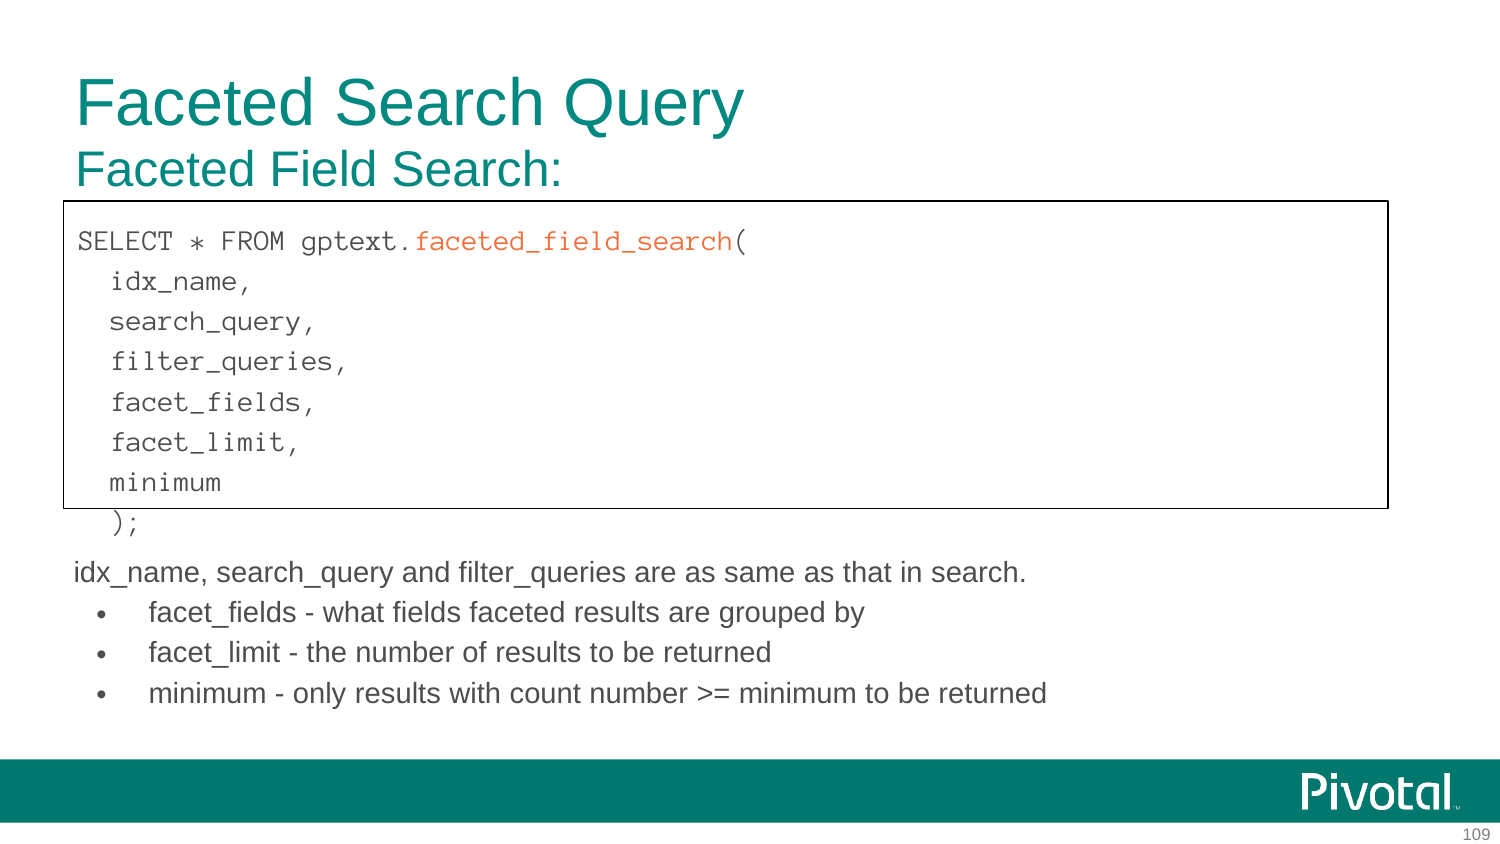

# Faceted Search Query
Faceted Field Search:
SELECT * FROM gptext.faceted_field_search(
  idx_name,
  search_query,
  filter_queries,
  facet_fields,
  facet_limit,
  minimum
  );
idx_name, search_query and filter_queries are as same as that in search.
facet_fields - what fields faceted results are grouped by
facet_limit - the number of results to be returned
minimum - only results with count number >= minimum to be returned